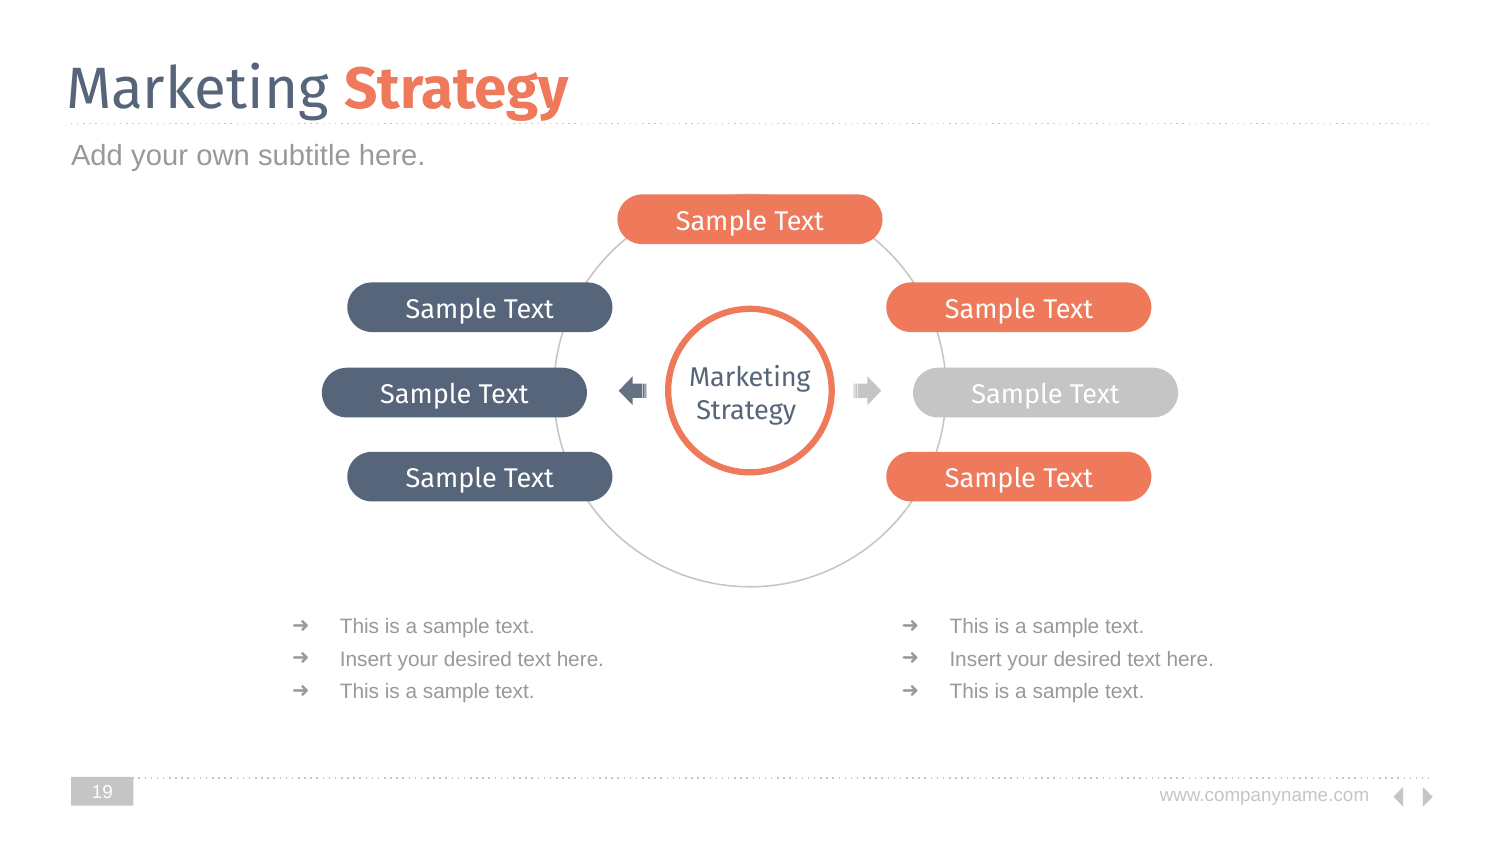

# Marketing Strategy
Add your own subtitle here.
Sample Text

Sample Text
Sample Text

Marketing Strategy
Sample Text
Sample Text

Sample Text
Sample Text
This is a sample text.
Insert your desired text here.
This is a sample text.
This is a sample text.
Insert your desired text here.
This is a sample text.
19